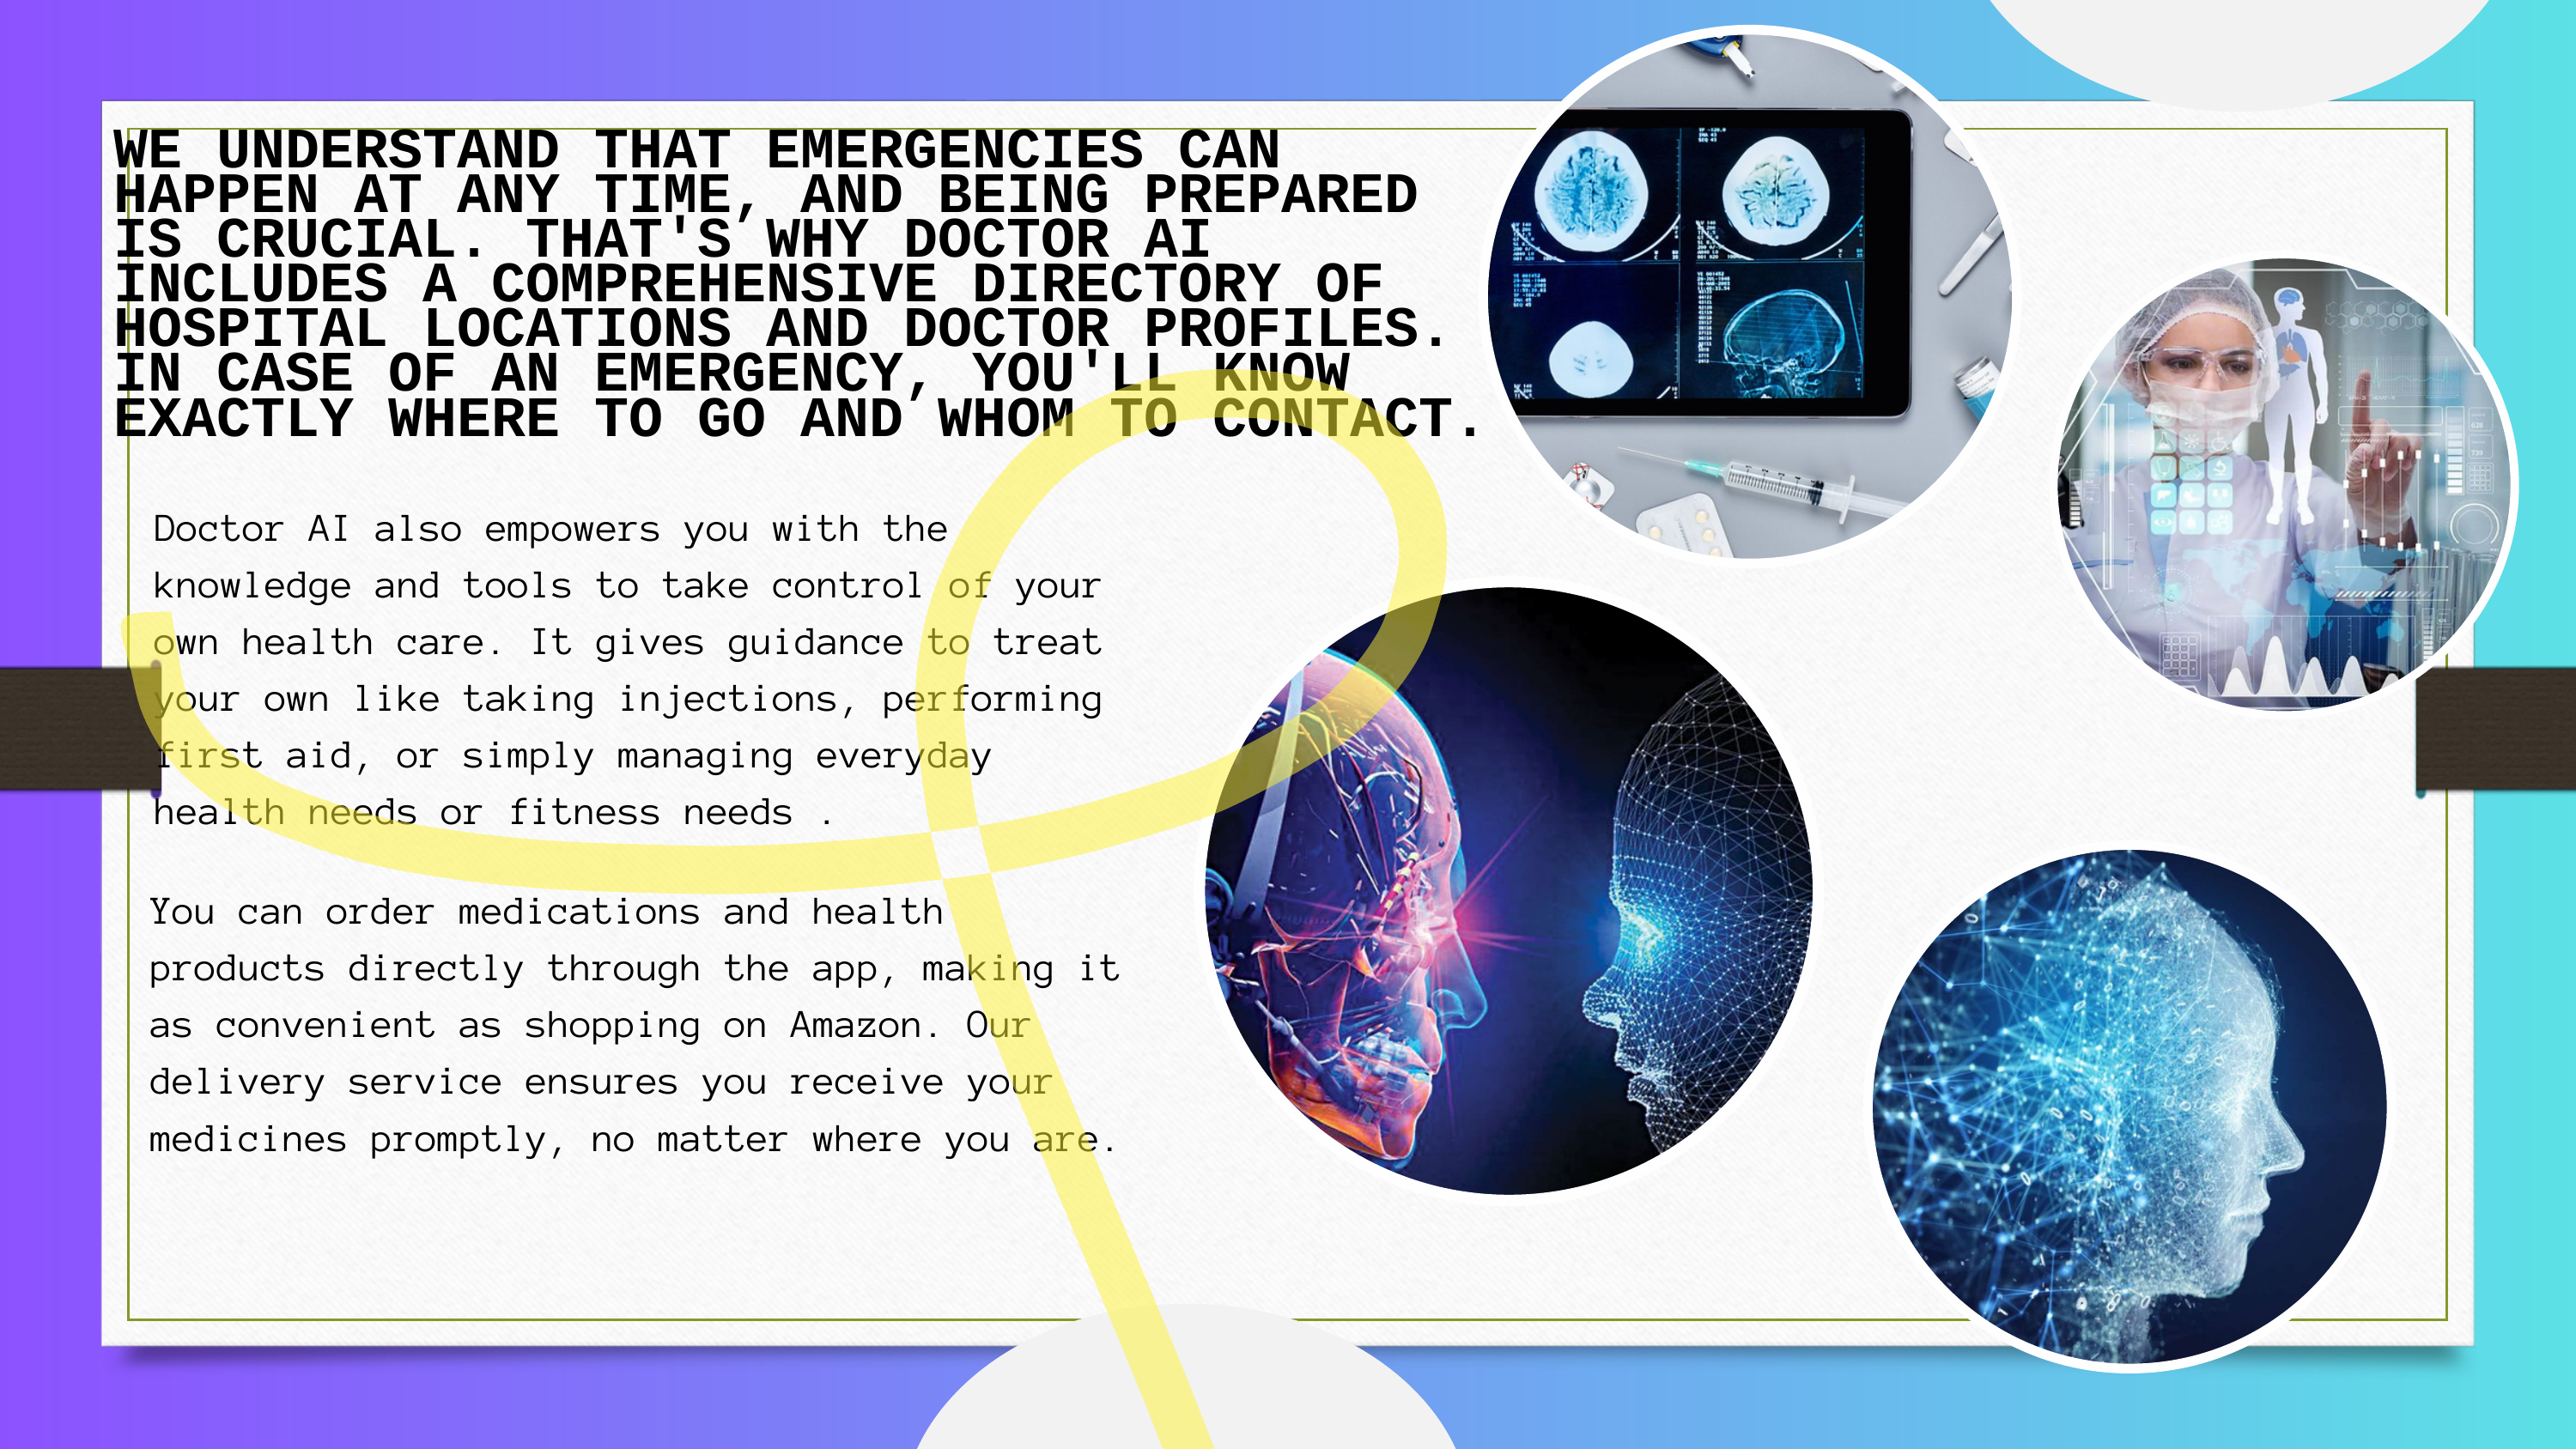

WE UNDERSTAND THAT EMERGENCIES CAN HAPPEN AT ANY TIME, AND BEING PREPARED IS CRUCIAL. THAT'S WHY DOCTOR AI INCLUDES A COMPREHENSIVE DIRECTORY OF HOSPITAL LOCATIONS AND DOCTOR PROFILES. IN CASE OF AN EMERGENCY, YOU'LL KNOW EXACTLY WHERE TO GO AND WHOM TO CONTACT.

Doctor AI also empowers you with the knowledge and tools to take control of your own health care. It gives guidance to treat your own like taking injections, performing first aid, or simply managing everyday health needs or fitness needs .

You can order medications and health products directly through the app, making it as convenient as shopping on Amazon. Our delivery service ensures you receive your medicines promptly, no matter where you are.